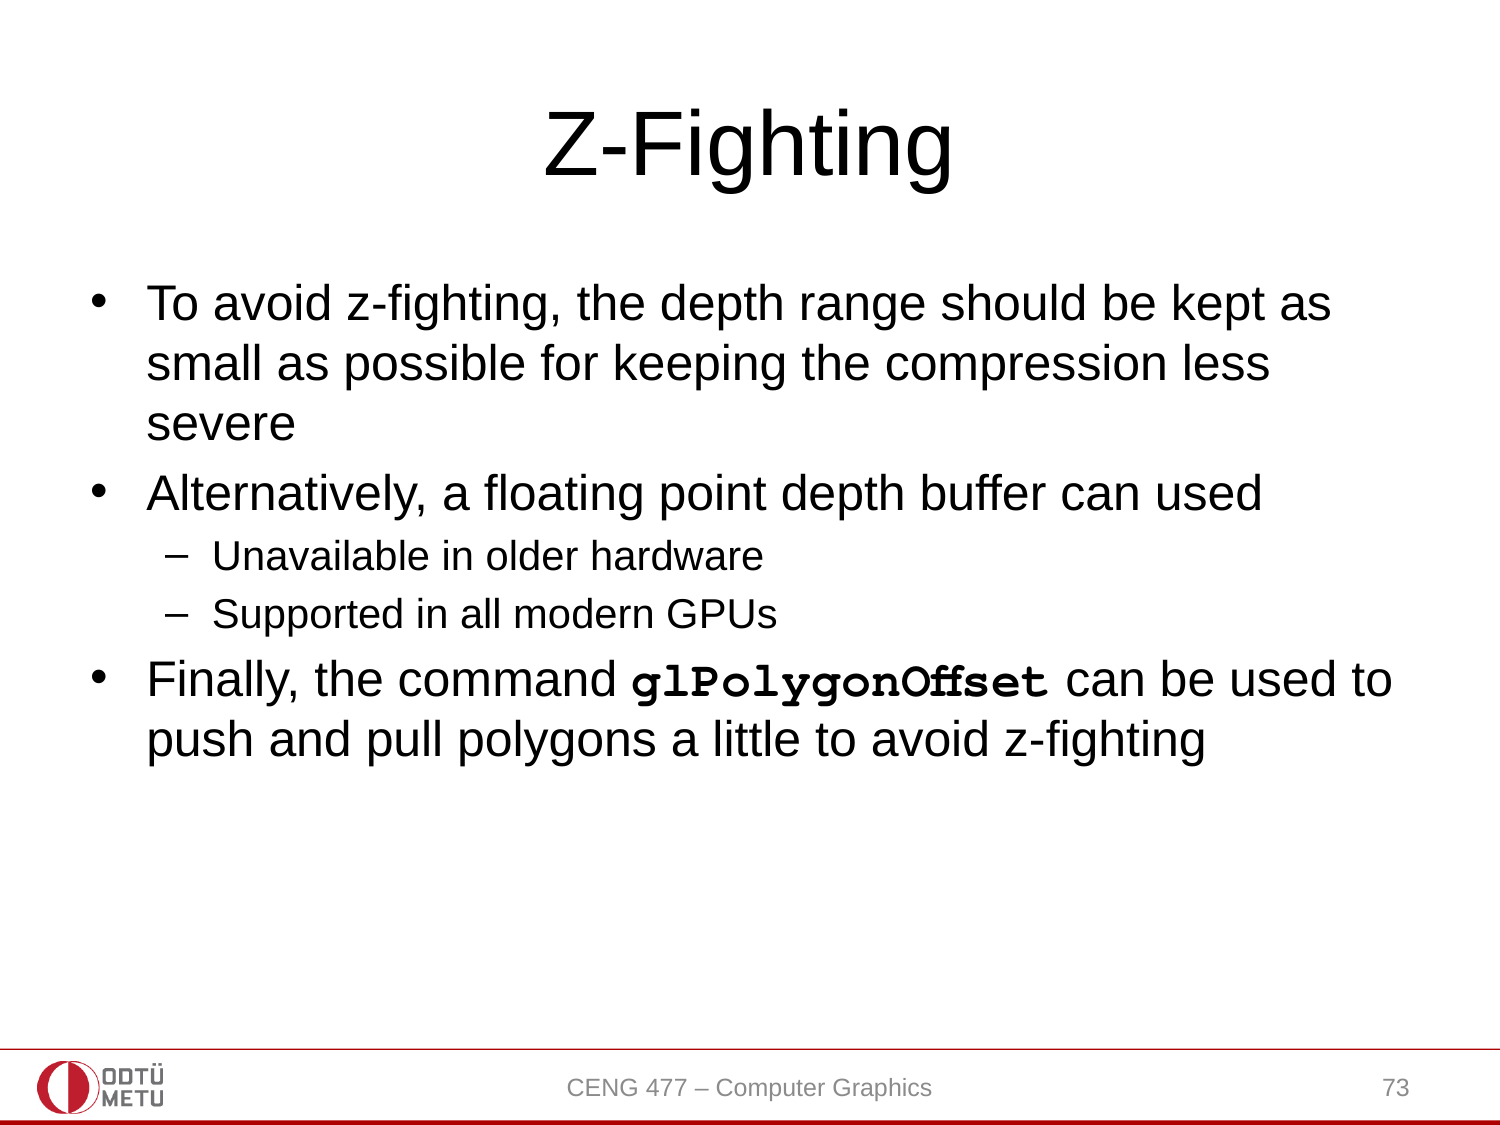

# Z-Fighting
To avoid z-fighting, the depth range should be kept as small as possible for keeping the compression less severe
Alternatively, a floating point depth buffer can used
Unavailable in older hardware
Supported in all modern GPUs
Finally, the command glPolygonOffset can be used to push and pull polygons a little to avoid z-fighting

CENG 477 – Computer Graphics
73